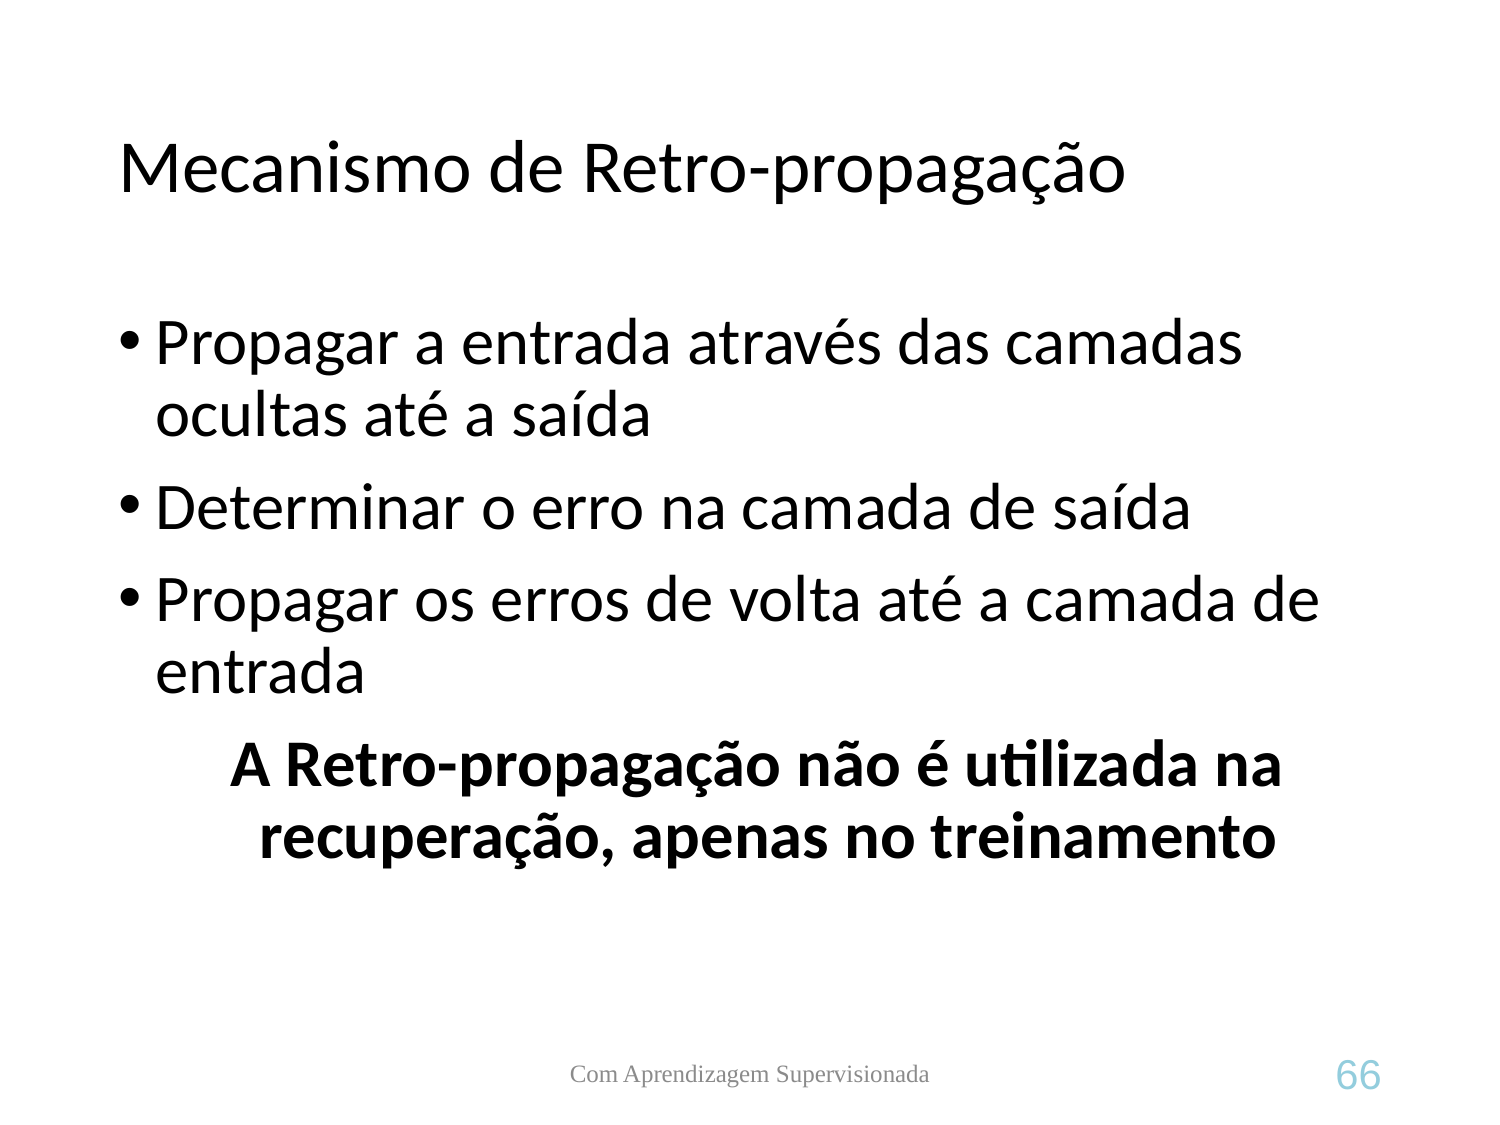

# Mecanismo de Retro-propagação
Propagar a entrada através das camadas ocultas até a saída
Determinar o erro na camada de saída
Propagar os erros de volta até a camada de entrada
 A Retro-propagação não é utilizada na recuperação, apenas no treinamento
Com Aprendizagem Supervisionada
66